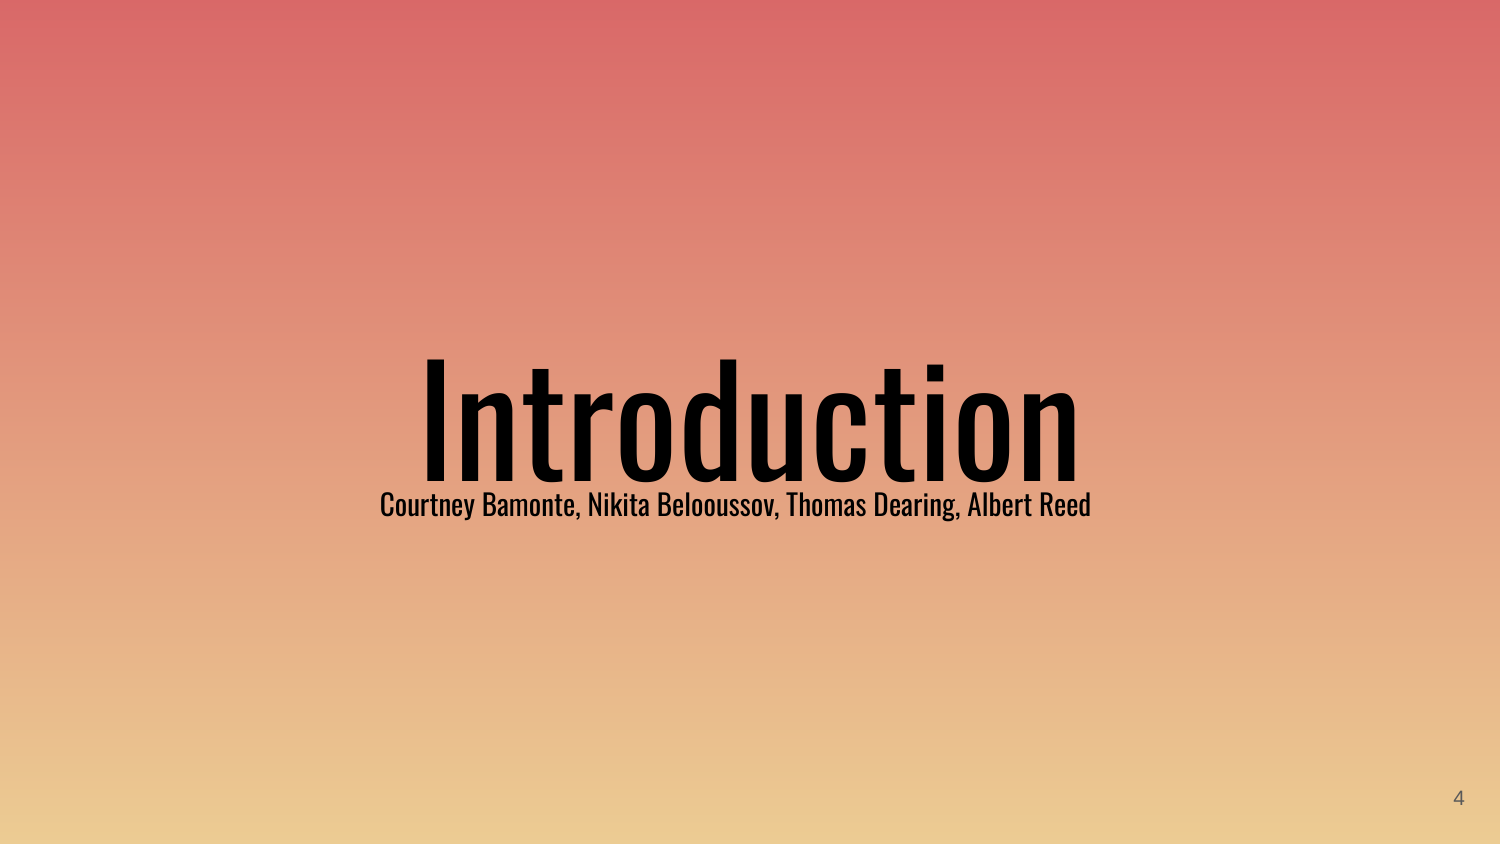

# Introduction
Courtney Bamonte, Nikita Belooussov, Thomas Dearing, Albert Reed
4